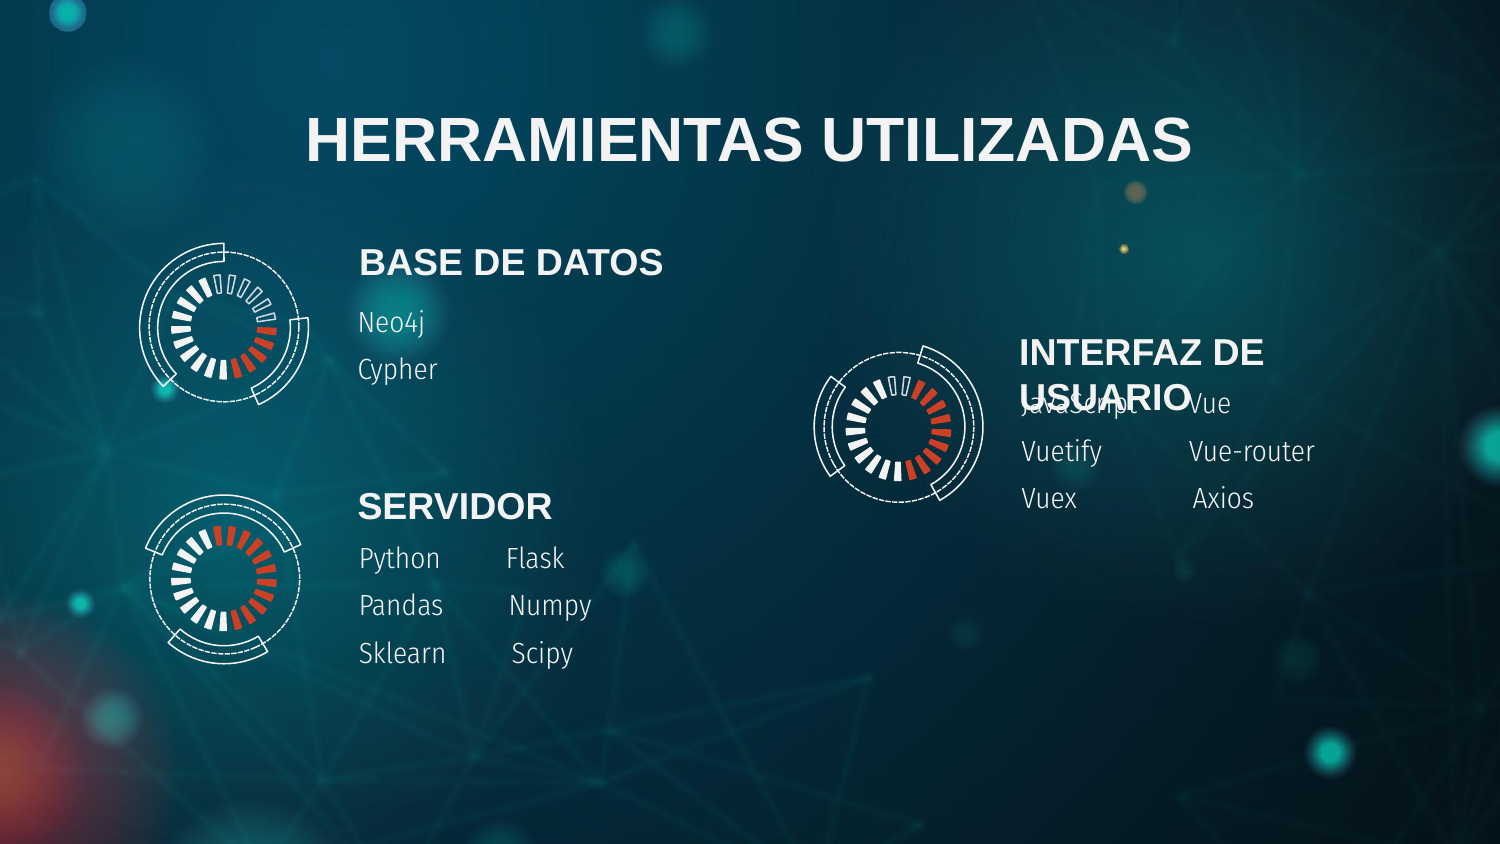

# HERRAMIENTAS UTILIZADAS

BASE DE DATOS
Neo4j
Cypher

INTERFAZ DE USUARIO
JavaScript       Vue
Vuetify            Vue-router
Vuex                Axios

SERVIDOR
Python         Flask
Pandas         Numpy
Sklearn         Scipy